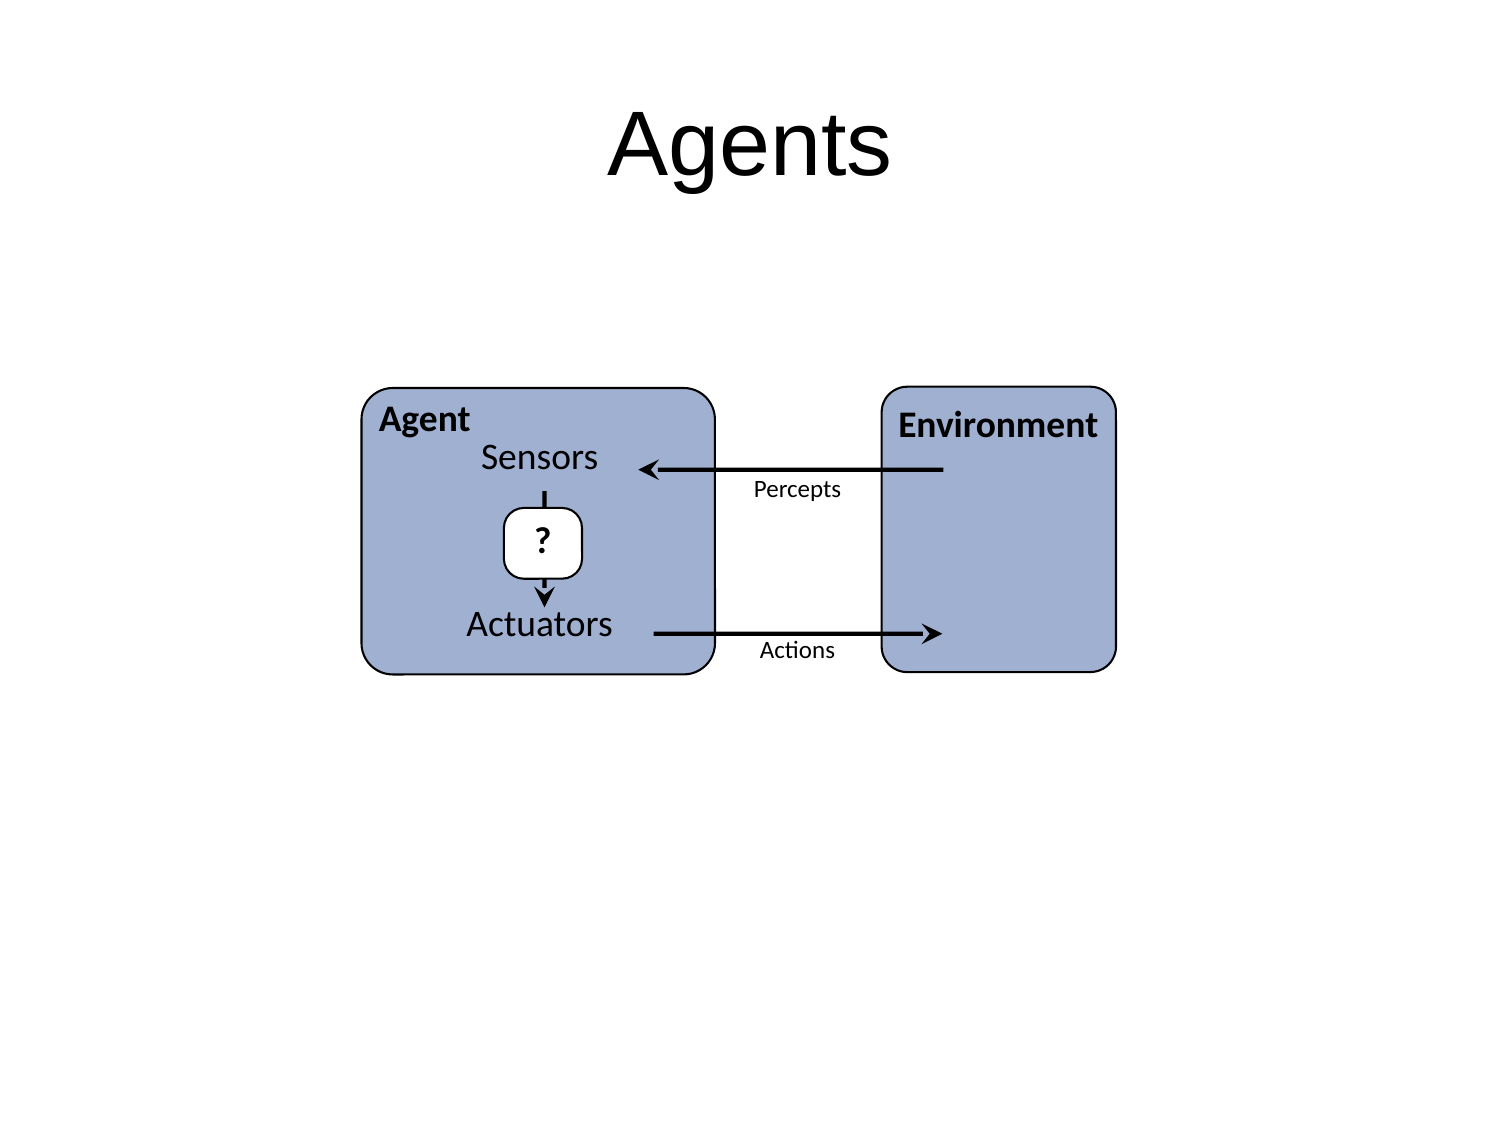

# Agents

Agent
Environment
Sensors
Actuators

Percepts

?

Actions